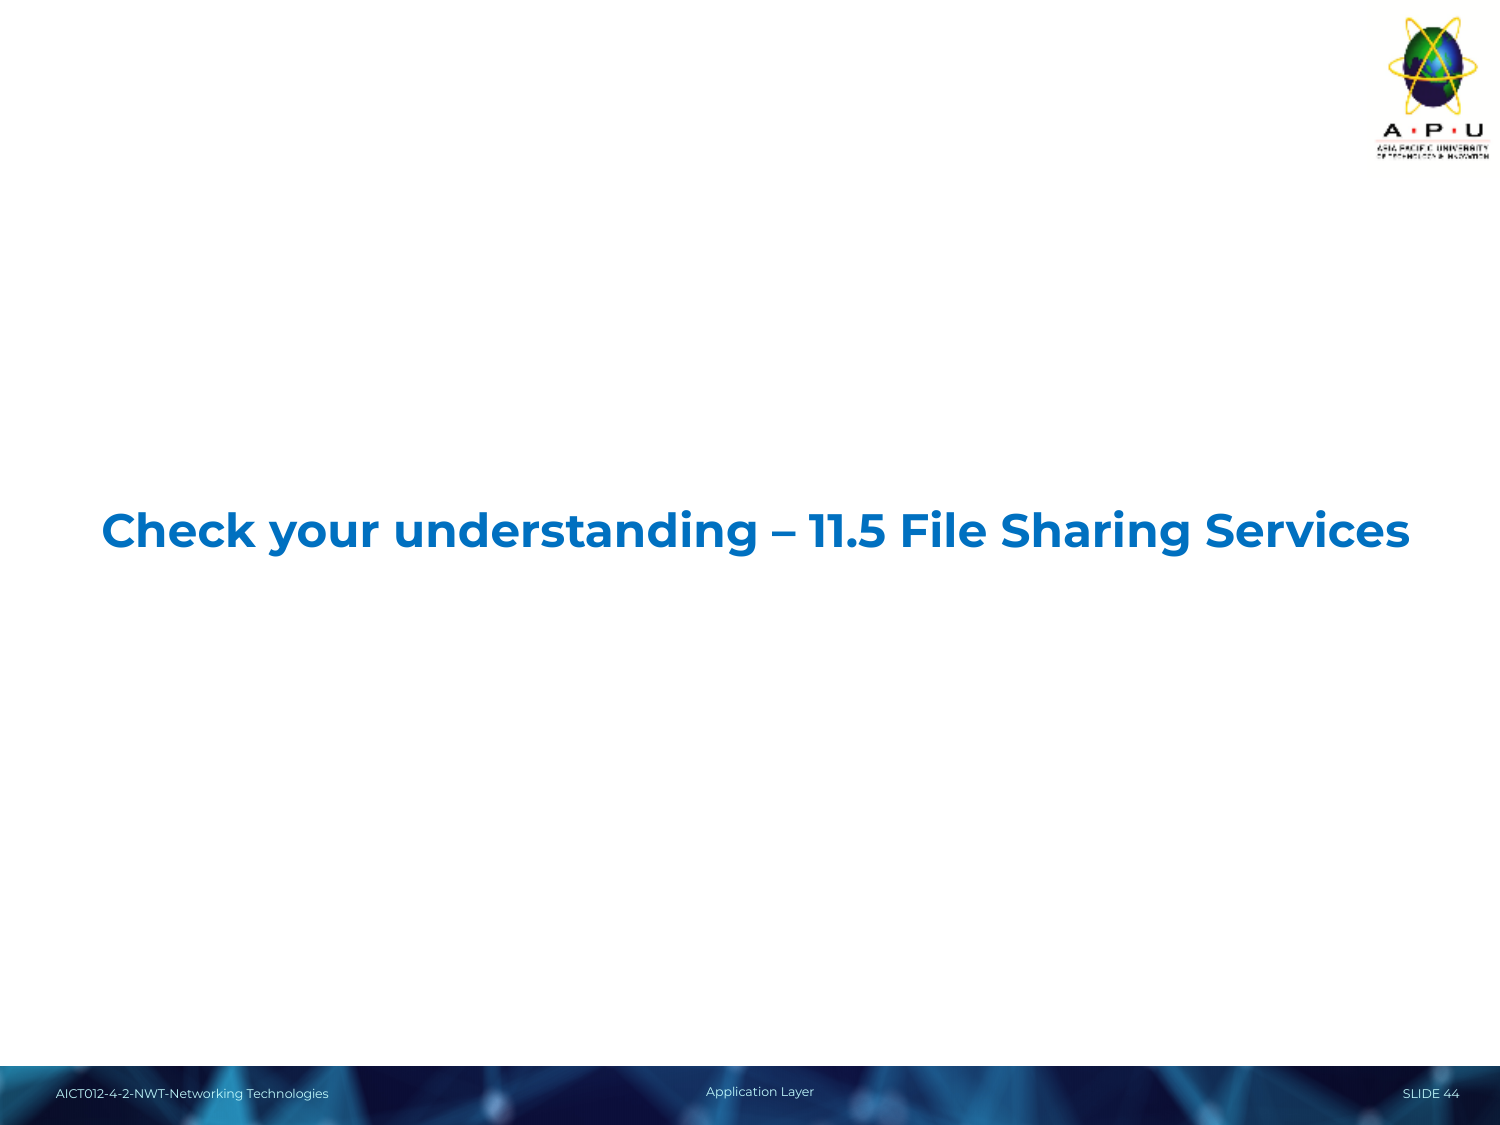

# Check your understanding – 11.5 File Sharing Services